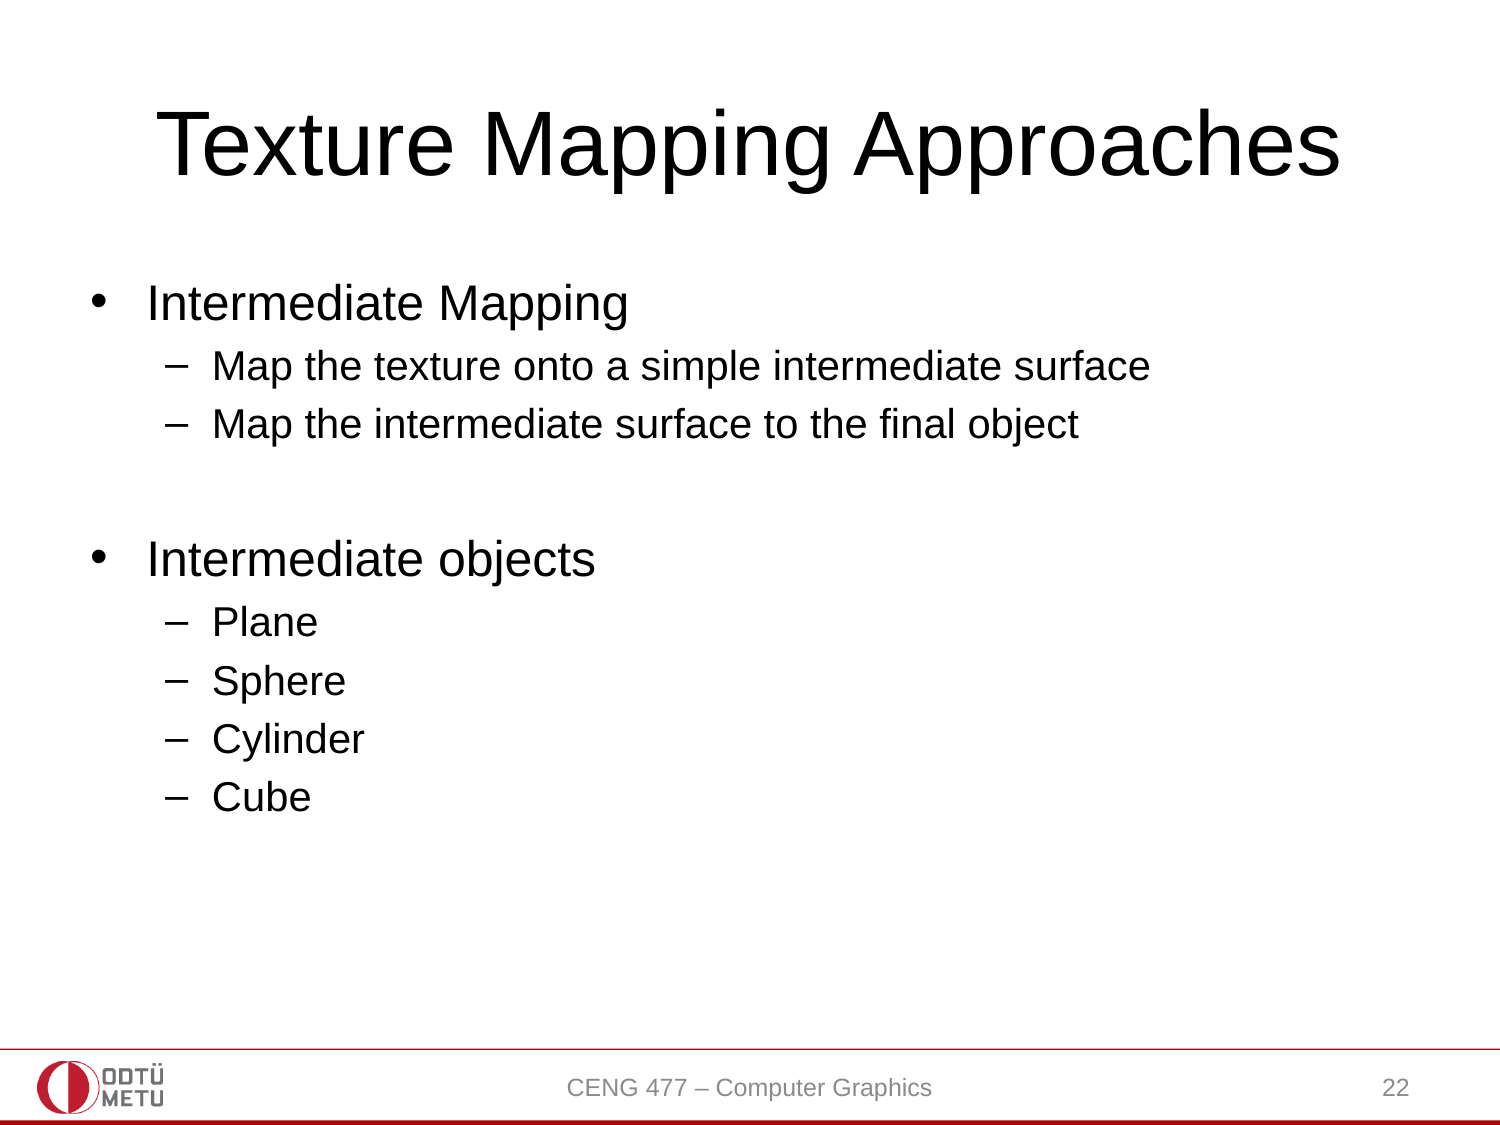

# Texture Mapping Approaches
Intermediate Mapping
Map the texture onto a simple intermediate surface
Map the intermediate surface to the final object

Intermediate objects
Plane
Sphere
Cylinder
Cube
CENG 477 – Computer Graphics
22